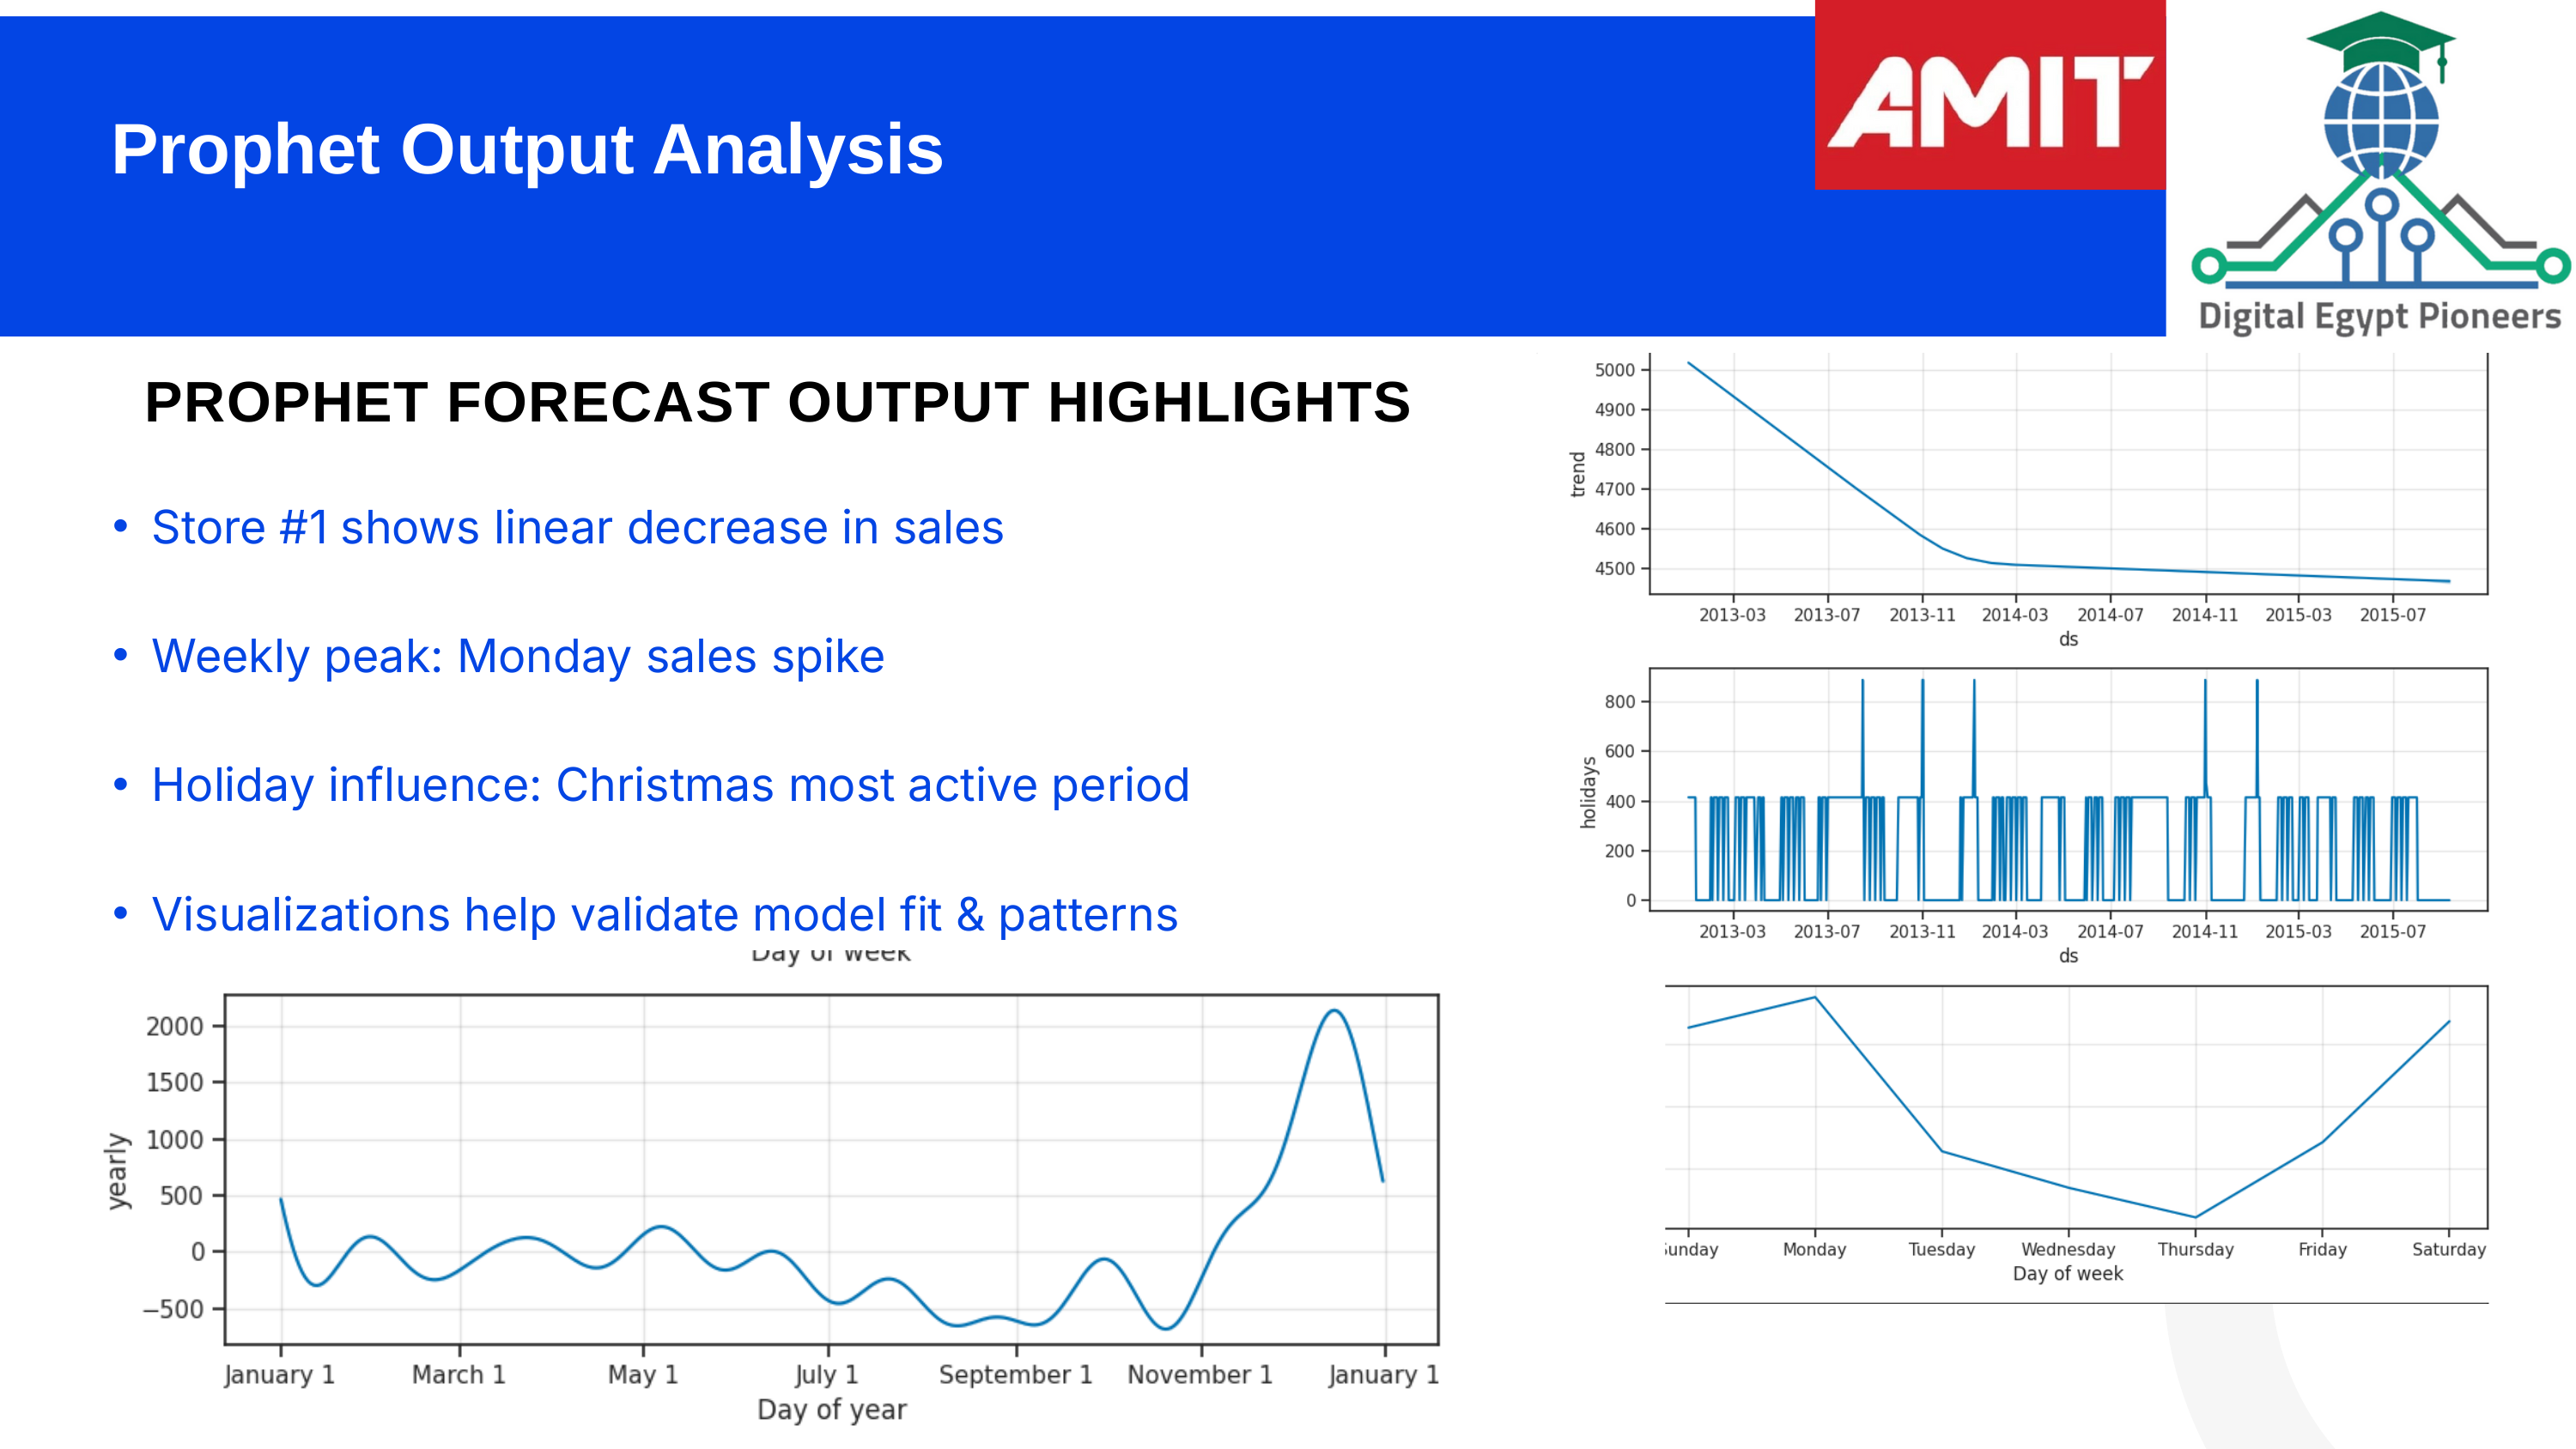

Prophet Output Analysis

PROPHET FORECAST OUTPUT HIGHLIGHTS
Store #1 shows linear decrease in sales

Weekly peak: Monday sales spike

Holiday influence: Christmas most active period

Visualizations help validate model fit & patterns